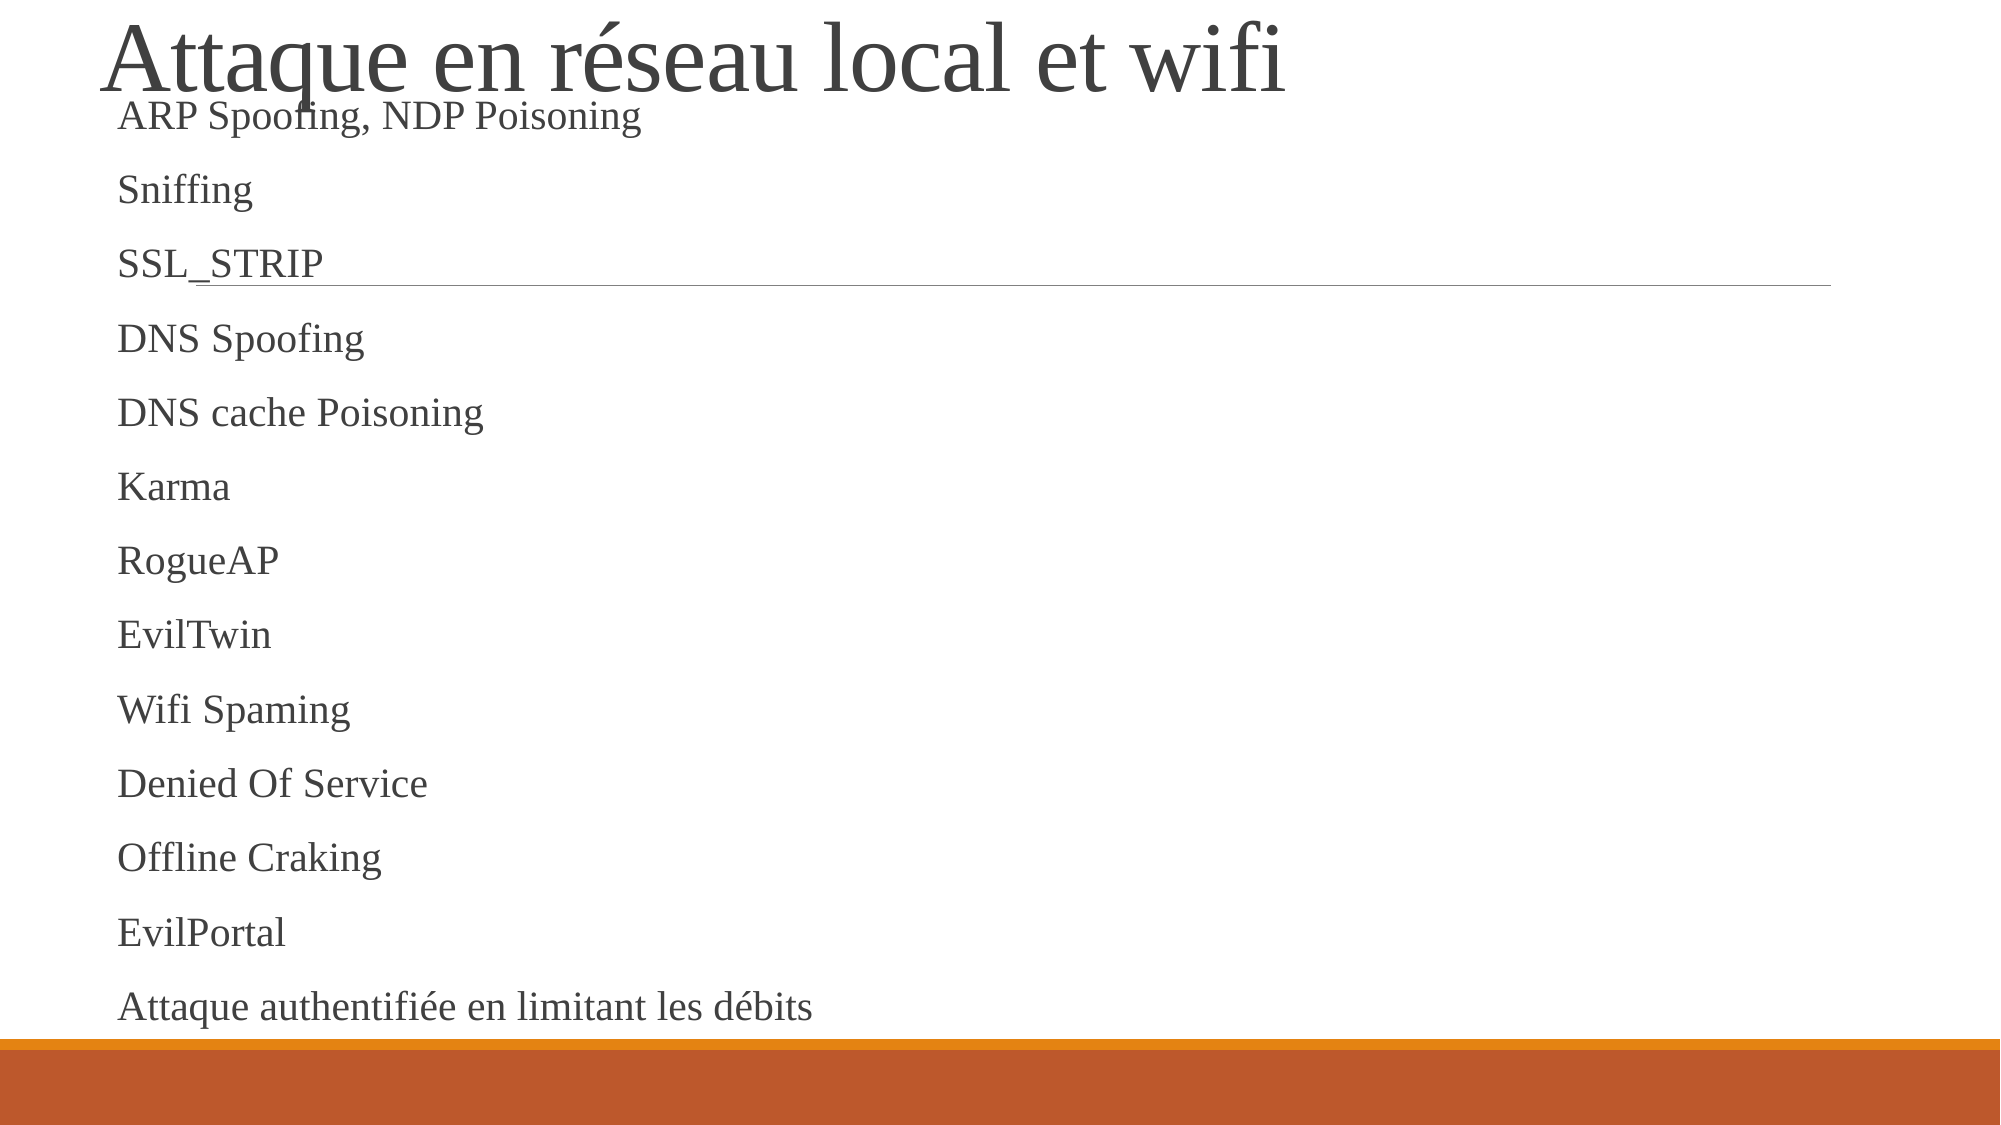

# Attaque en réseau local et wifi
ARP Spoofing, NDP Poisoning
Sniffing
SSL_STRIP
DNS Spoofing
DNS cache Poisoning
Karma
RogueAP
EvilTwin
Wifi Spaming
Denied Of Service
Offline Craking
EvilPortal
Attaque authentifiée en limitant les débits